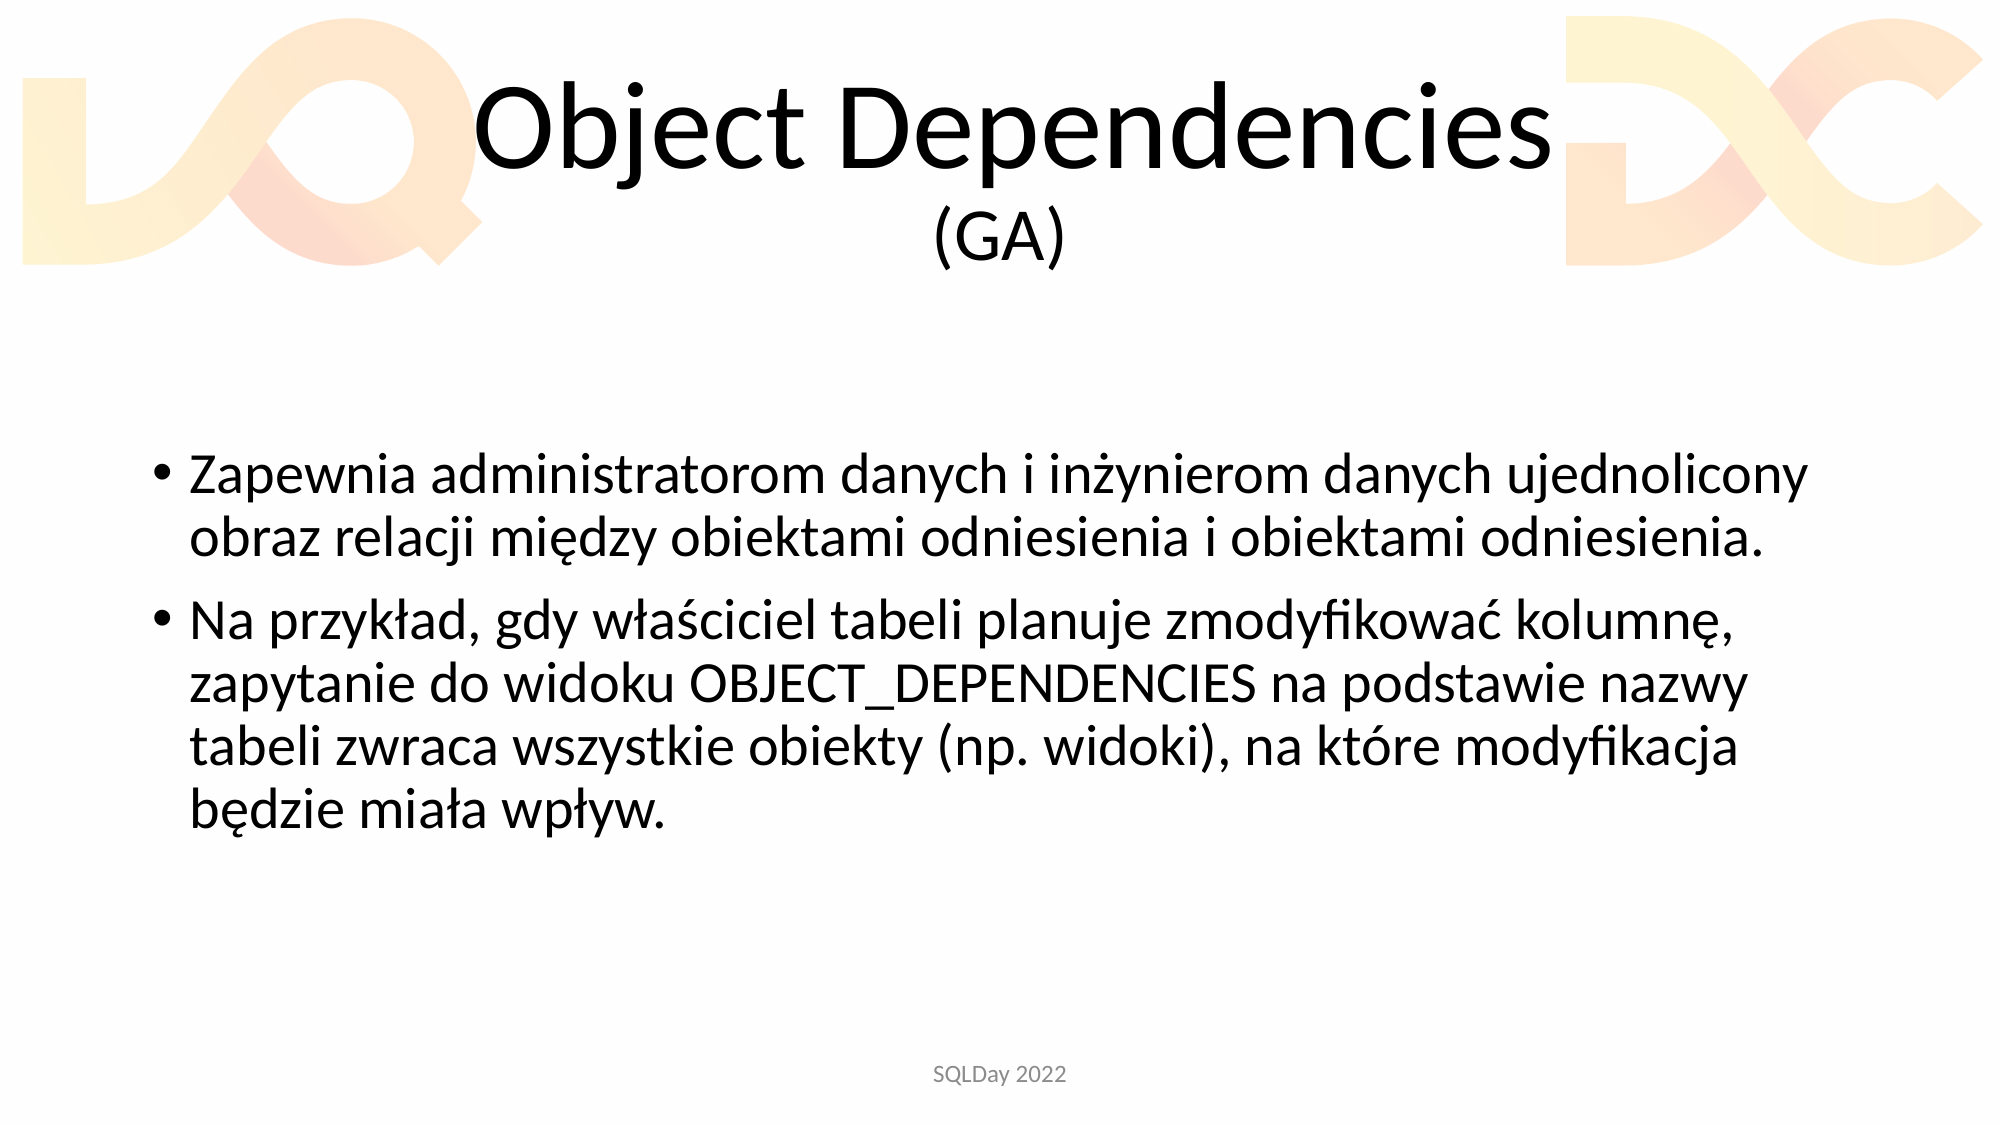

# Object Dependencies (GA)
Zapewnia administratorom danych i inżynierom danych ujednolicony obraz relacji między obiektami odniesienia i obiektami odniesienia.
Na przykład, gdy właściciel tabeli planuje zmodyfikować kolumnę, zapytanie do widoku OBJECT_DEPENDENCIES na podstawie nazwy tabeli zwraca wszystkie obiekty (np. widoki), na które modyfikacja będzie miała wpływ.
SQLDay 2022